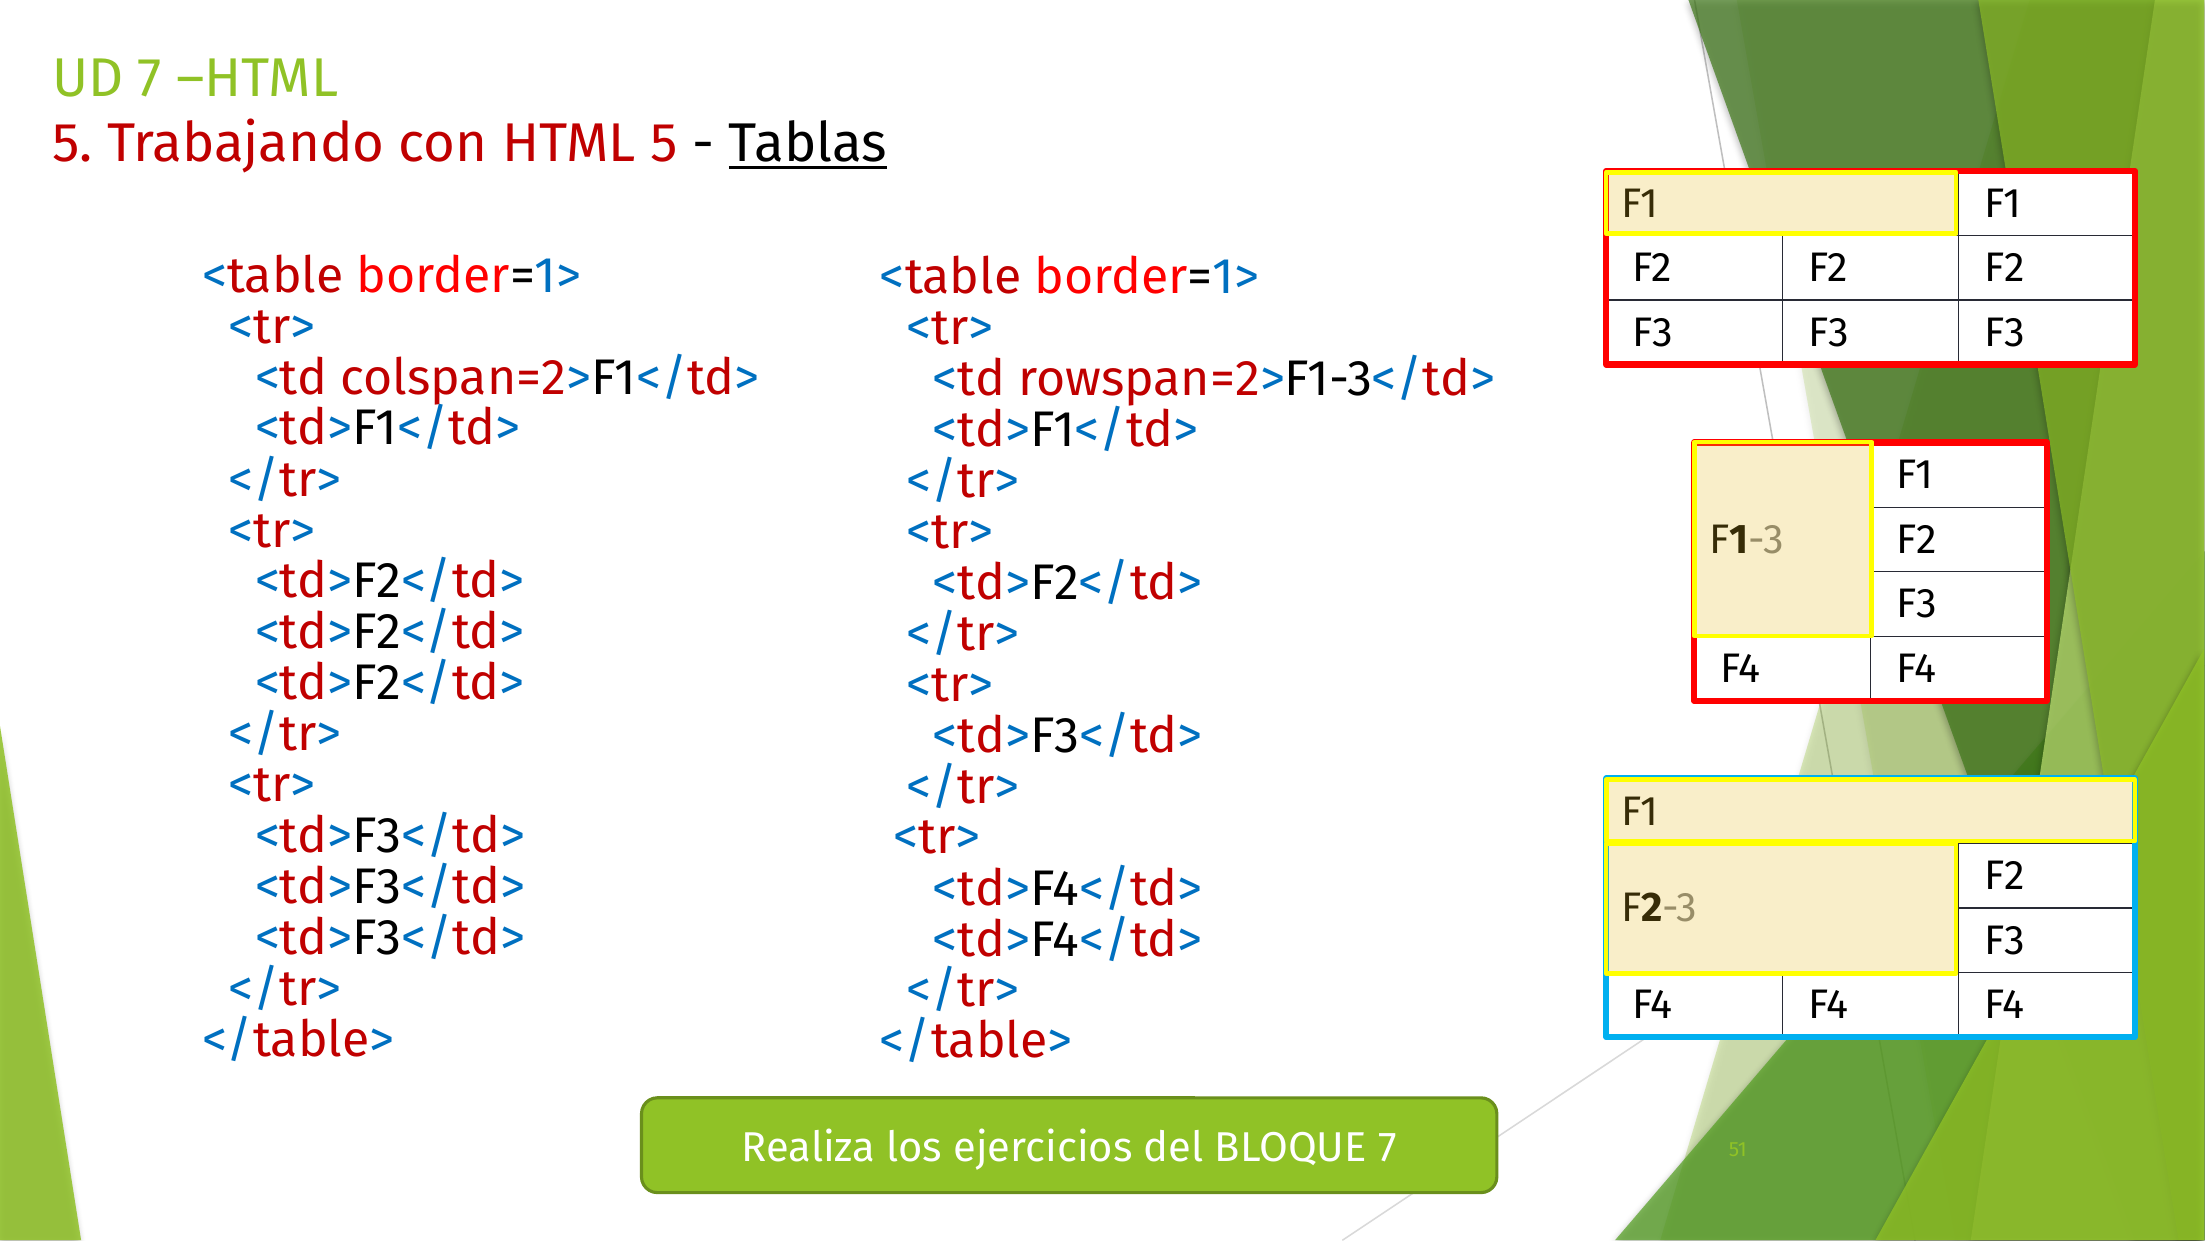

UD 7 –HTML
5. Trabajando con HTML 5 - Tablas
| F1 |  | F1 |
| --- | --- | --- |
| F2 | F2 | F2 |
| F3 | F3 | F3 |

<table border=1>
  <tr>
    <td colspan=2>F1</td>
    <td>F1</td>
  </tr>
  <tr>
    <td>F2</td>
    <td>F2</td>
    <td>F2</td>
  </tr>
  <tr>
    <td>F3</td>
    <td>F3</td>
    <td>F3</td>
  </tr>
</table>
<table border=1>
  <tr>
    <td rowspan=2>F1-3</td>
    <td>F1</td>
  </tr>
  <tr>
    <td>F2</td>
  </tr>
  <tr>
    <td>F3</td>
  </tr>
 <tr>
    <td>F4</td>
    <td>F4</td>
  </tr>
</table>

| F1-3 | F1 |
| --- | --- |
|  | F2 |
|  | F3 |
| F4 | F4 |

| F1 |  |  |
| --- | --- | --- |
| F2-3 |  | F2 |
|  |  | F3 |
| F4 | F4 | F4 |

Realiza los ejercicios del BLOQUE 7
51